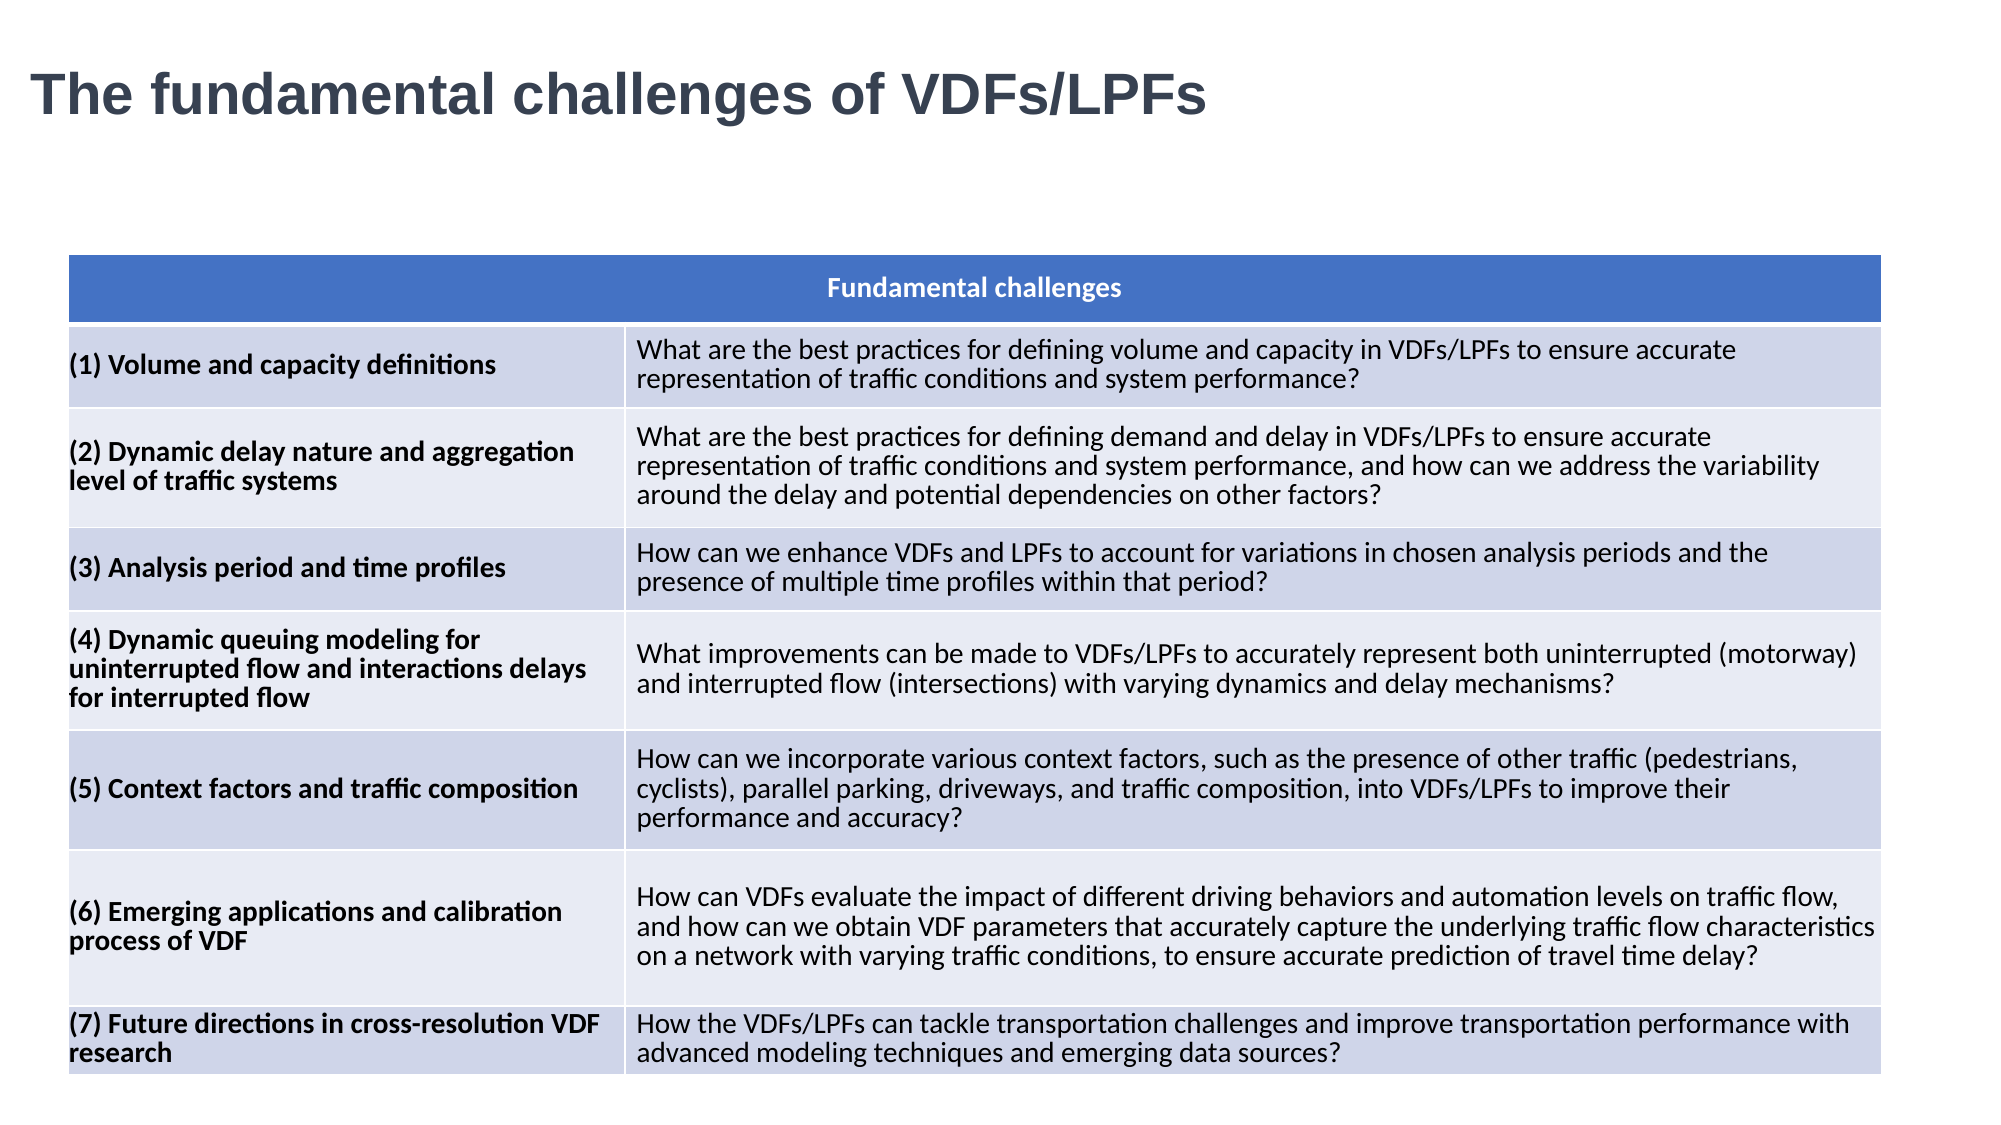

The fundamental challenges of VDFs/LPFs
| Fundamental challenges |  |
| --- | --- |
| (1) Volume and capacity definitions | What are the best practices for defining volume and capacity in VDFs/LPFs to ensure accurate representation of traffic conditions and system performance? |
| (2) Dynamic delay nature and aggregation level of traffic systems | What are the best practices for defining demand and delay in VDFs/LPFs to ensure accurate representation of traffic conditions and system performance, and how can we address the variability around the delay and potential dependencies on other factors? |
| (3) Analysis period and time profiles | How can we enhance VDFs and LPFs to account for variations in chosen analysis periods and the presence of multiple time profiles within that period? |
| (4) Dynamic queuing modeling for uninterrupted flow and interactions delays for interrupted flow | What improvements can be made to VDFs/LPFs to accurately represent both uninterrupted (motorway) and interrupted flow (intersections) with varying dynamics and delay mechanisms? |
| (5) Context factors and traffic composition | How can we incorporate various context factors, such as the presence of other traffic (pedestrians, cyclists), parallel parking, driveways, and traffic composition, into VDFs/LPFs to improve their performance and accuracy? |
| (6) Emerging applications and calibration process of VDF | How can VDFs evaluate the impact of different driving behaviors and automation levels on traffic flow, and how can we obtain VDF parameters that accurately capture the underlying traffic flow characteristics on a network with varying traffic conditions, to ensure accurate prediction of travel time delay? |
| (7) Future directions in cross-resolution VDF research | How the VDFs/LPFs can tackle transportation challenges and improve transportation performance with advanced modeling techniques and emerging data sources? |
Overview of the changing transportation landscape and its impact on planning and control